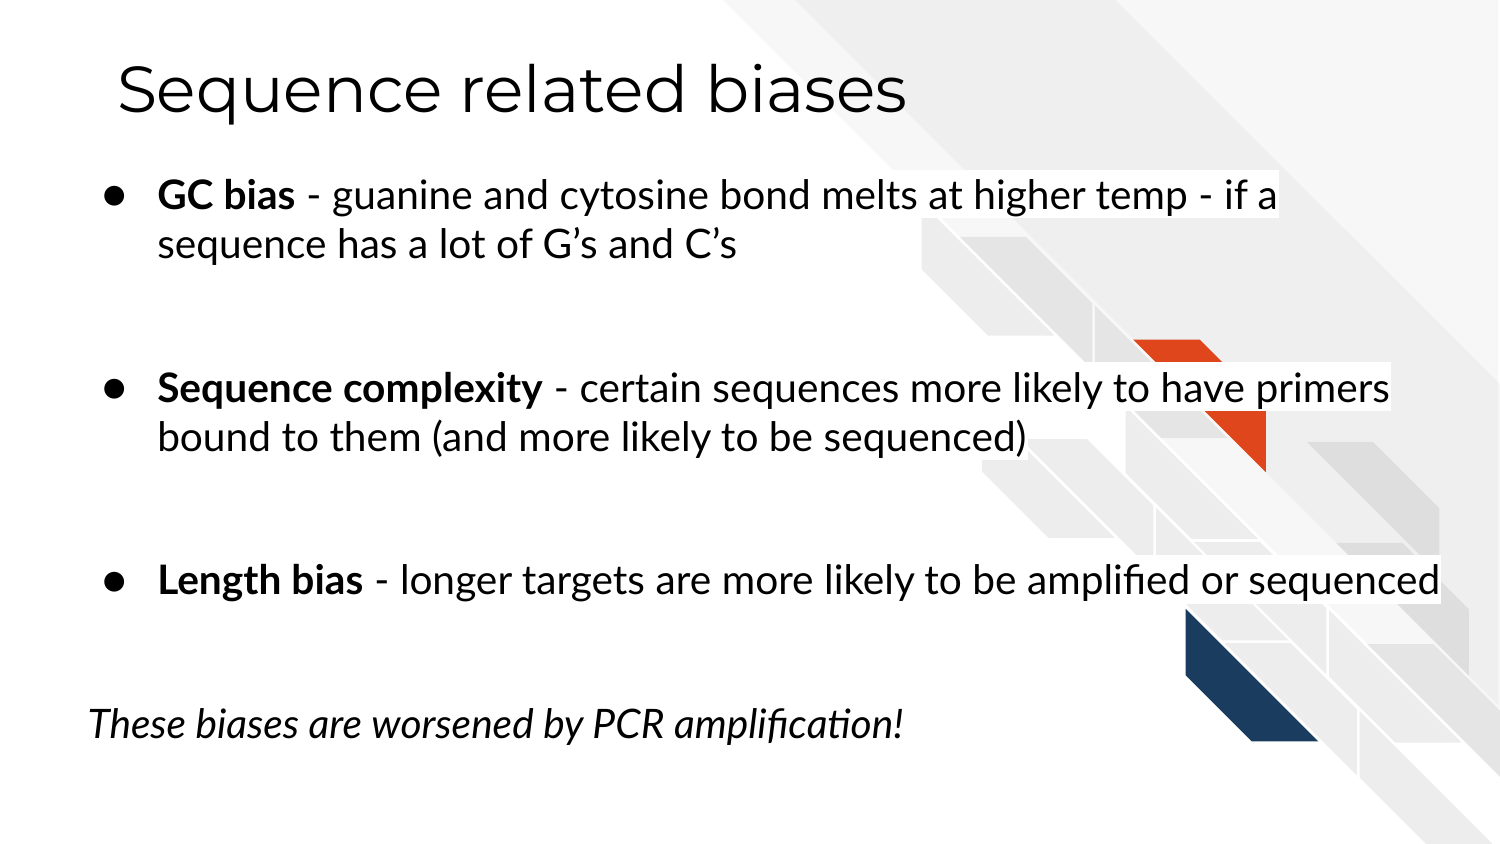

# Sequence related biases

GC bias - guanine and cytosine bond melts at higher temp - if a sequence has a lot of G’s and C’s

Sequence complexity - certain sequences more likely to have primers bound to them (and more likely to be sequenced)

Length bias - longer targets are more likely to be amplified or sequenced

These biases are worsened by PCR amplification!